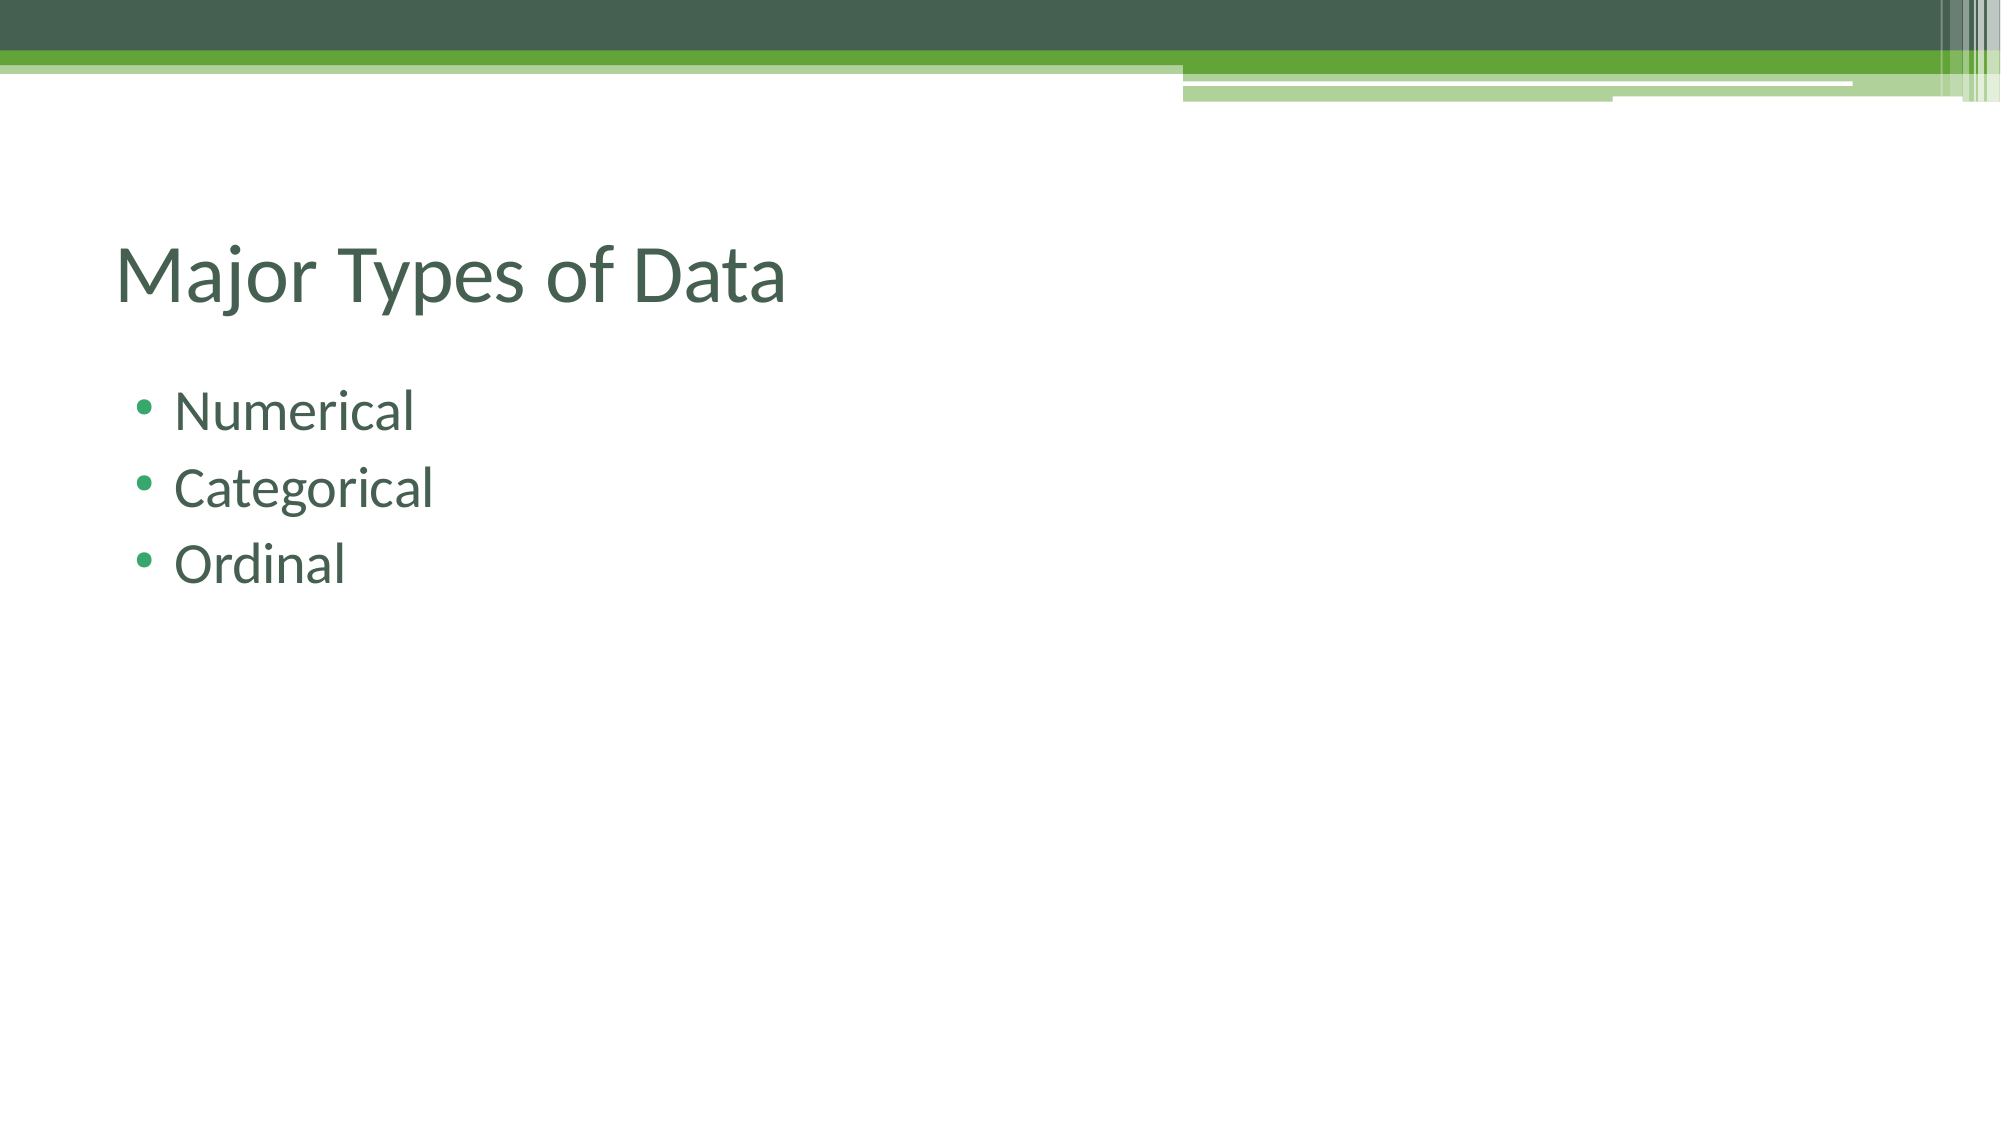

# Major Types of Data
Numerical
Categorical
Ordinal